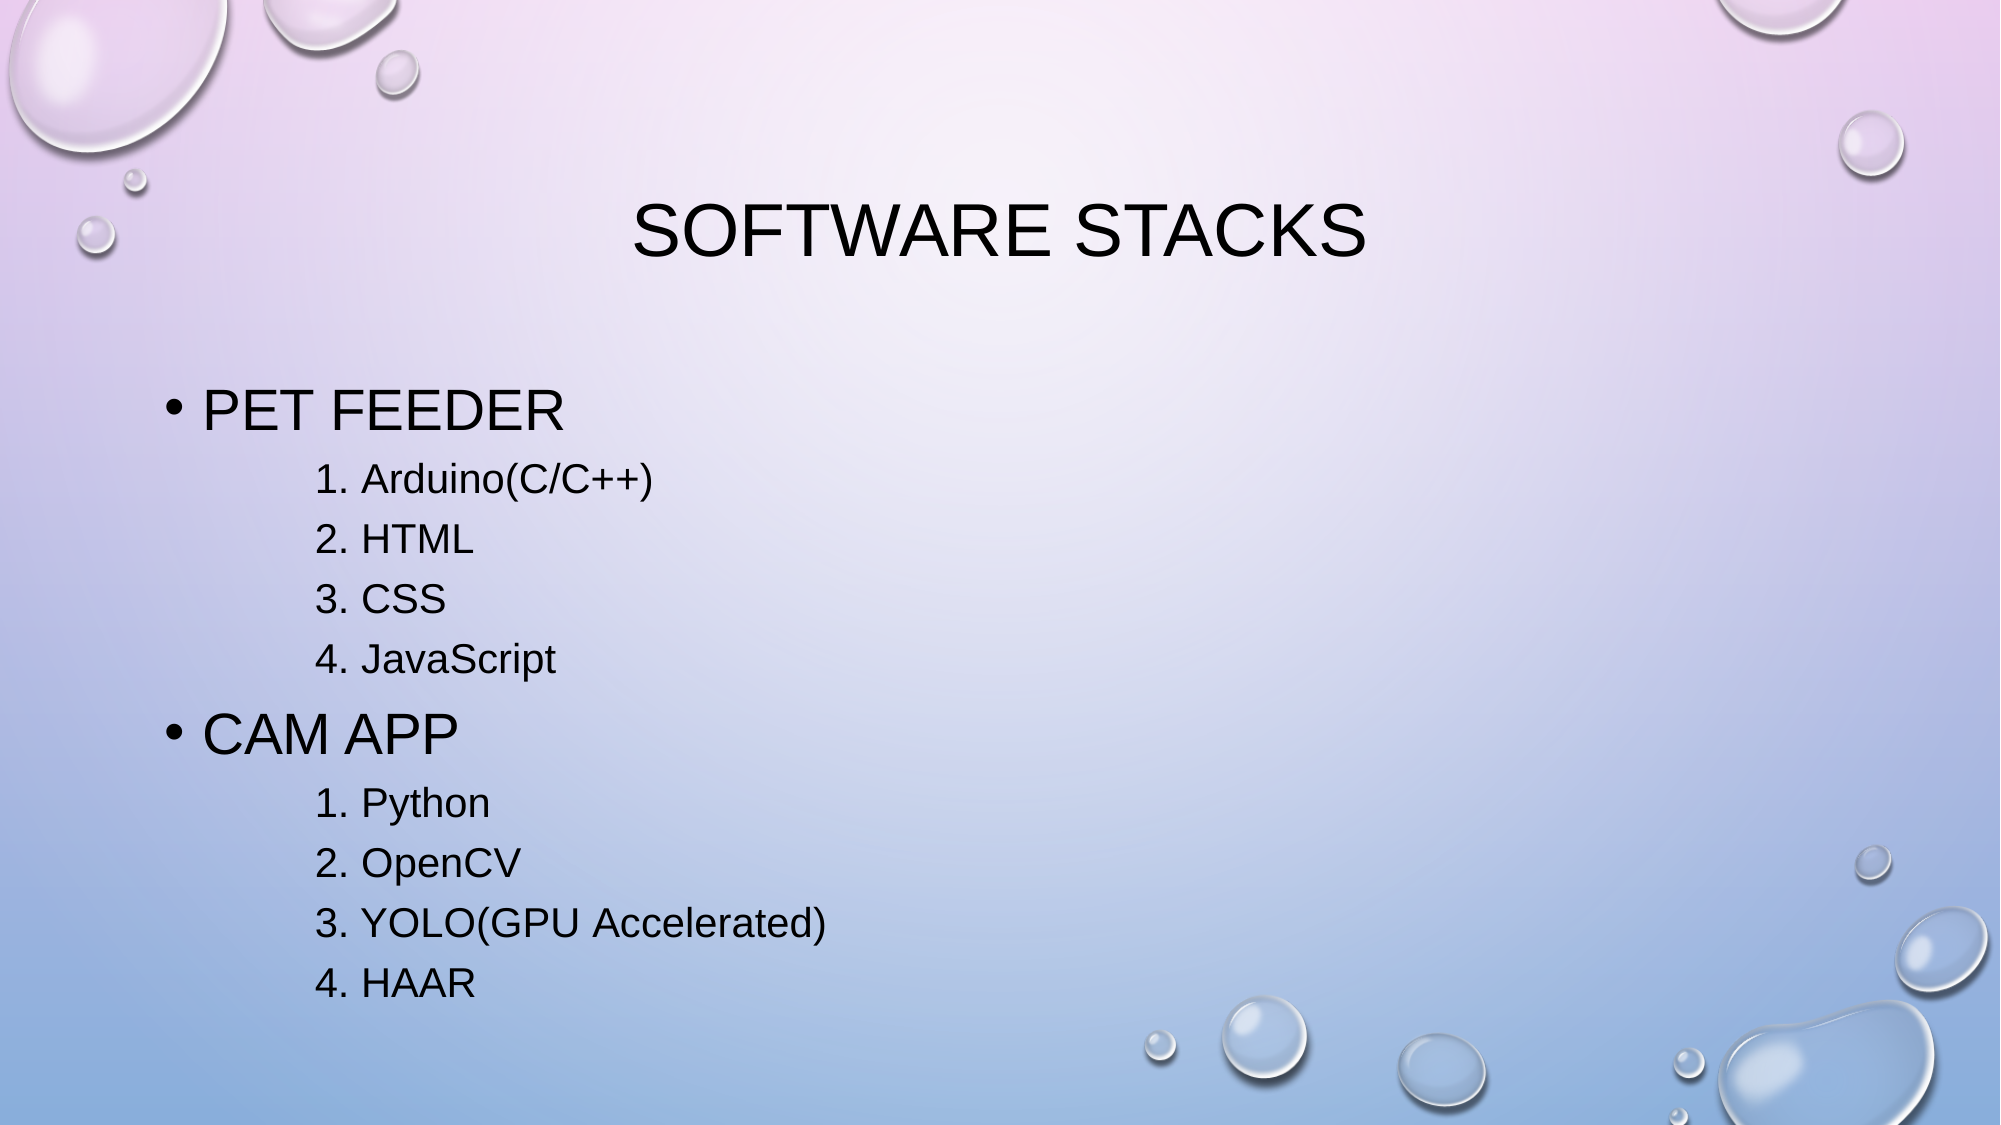

# Software Stacks
Pet feeder
1. Arduino(C/c++)
2. HTml
3. css
4. JavaScript
Cam app
1. Python
2. opencv
3. yolo(gpu Accelerated)
4. haar